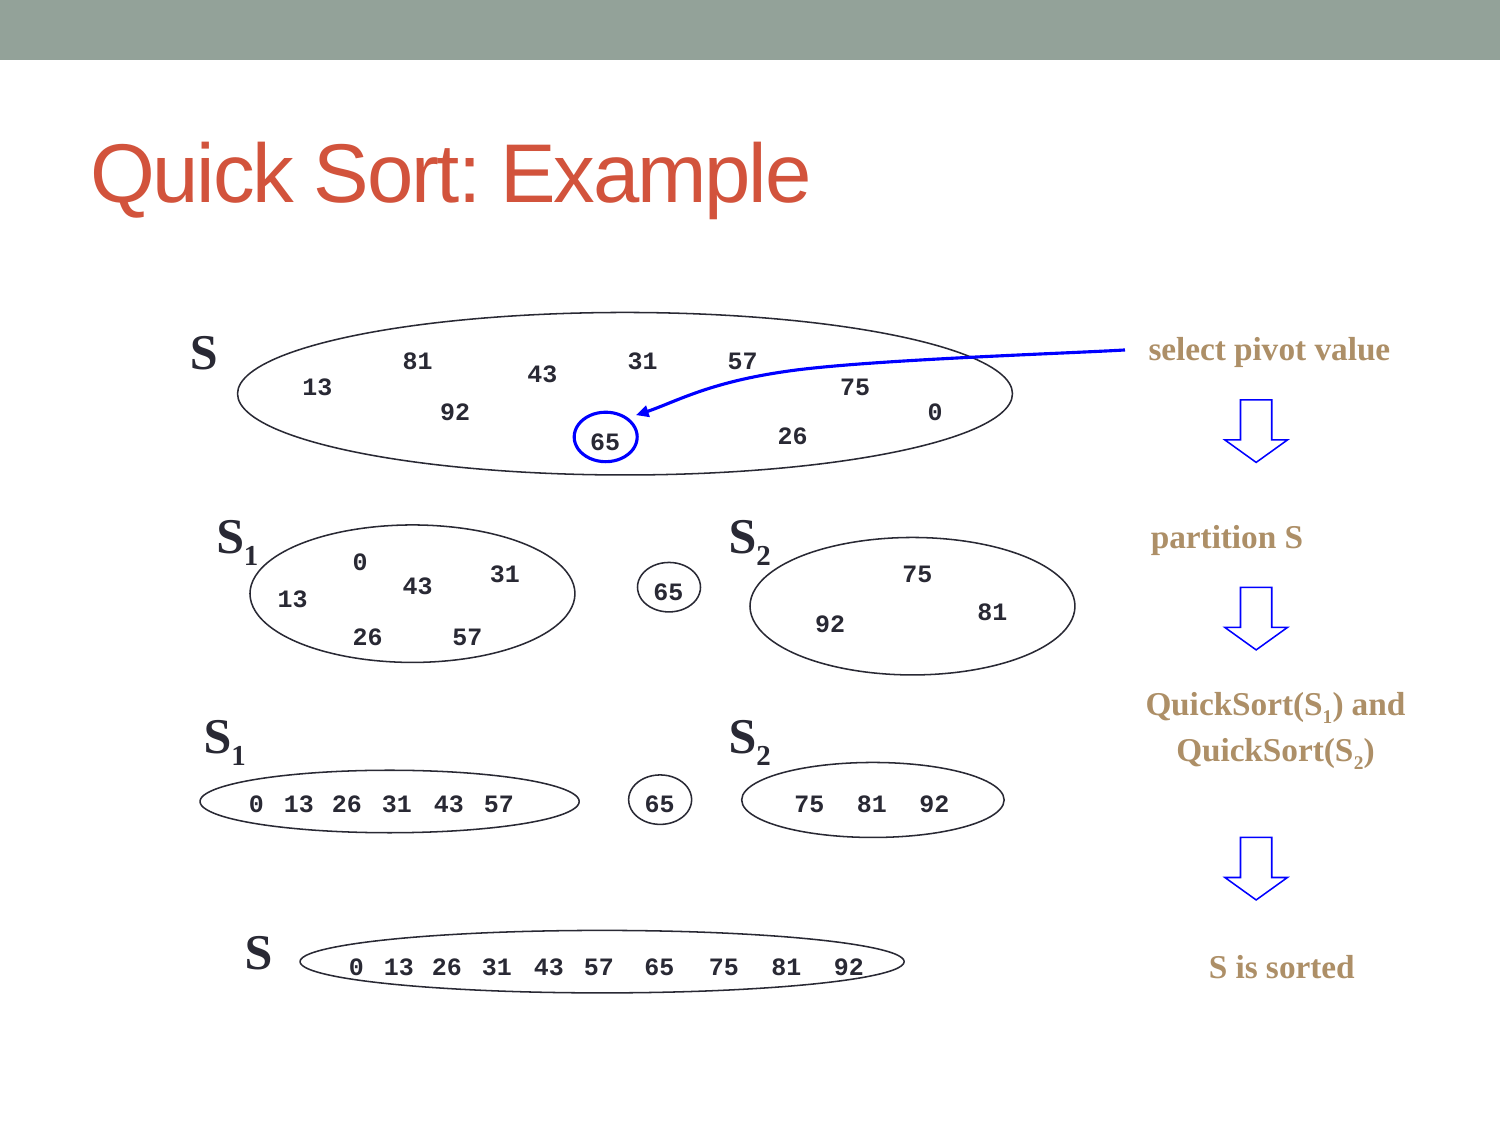

# Quick Sort: Example
S

select pivot value
81
31
57
43

13
75
92
0

26
65
S1
S2
partition S

0

31
75
43

65
13
81

92
26
57
QuickSort(S1) and
QuickSort(S2)
S1
S2

0
13
26
31
43
57
75
81
92
65

S

S is sorted
0
13
26
31
43
57
65
75
81
92